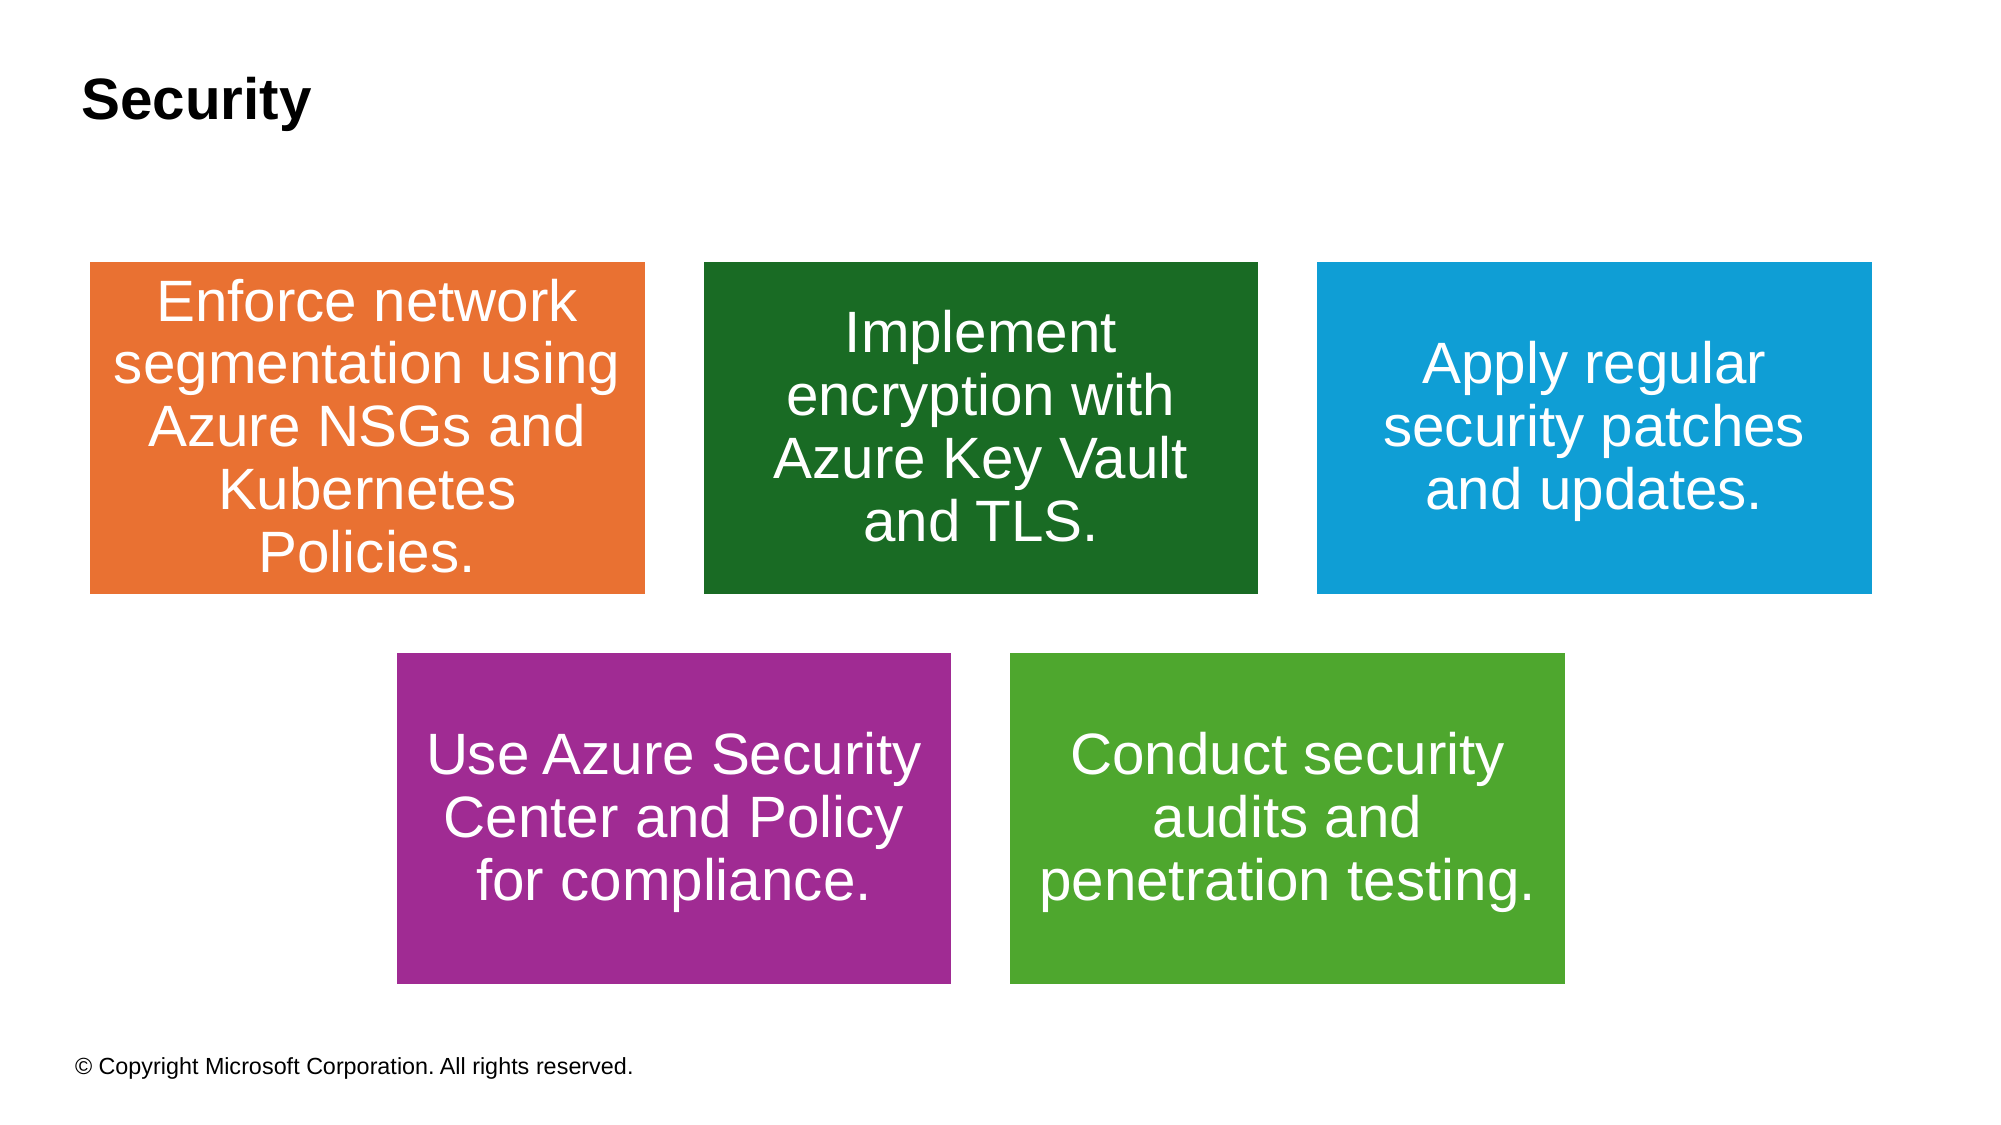

Security
Enforce network segmentation using Azure NSGs and Kubernetes Policies.
Implement encryption with Azure Key Vault and TLS.
Apply regular security patches and updates.
Use Azure Security Center and Policy for compliance.
Conduct security audits and penetration testing.